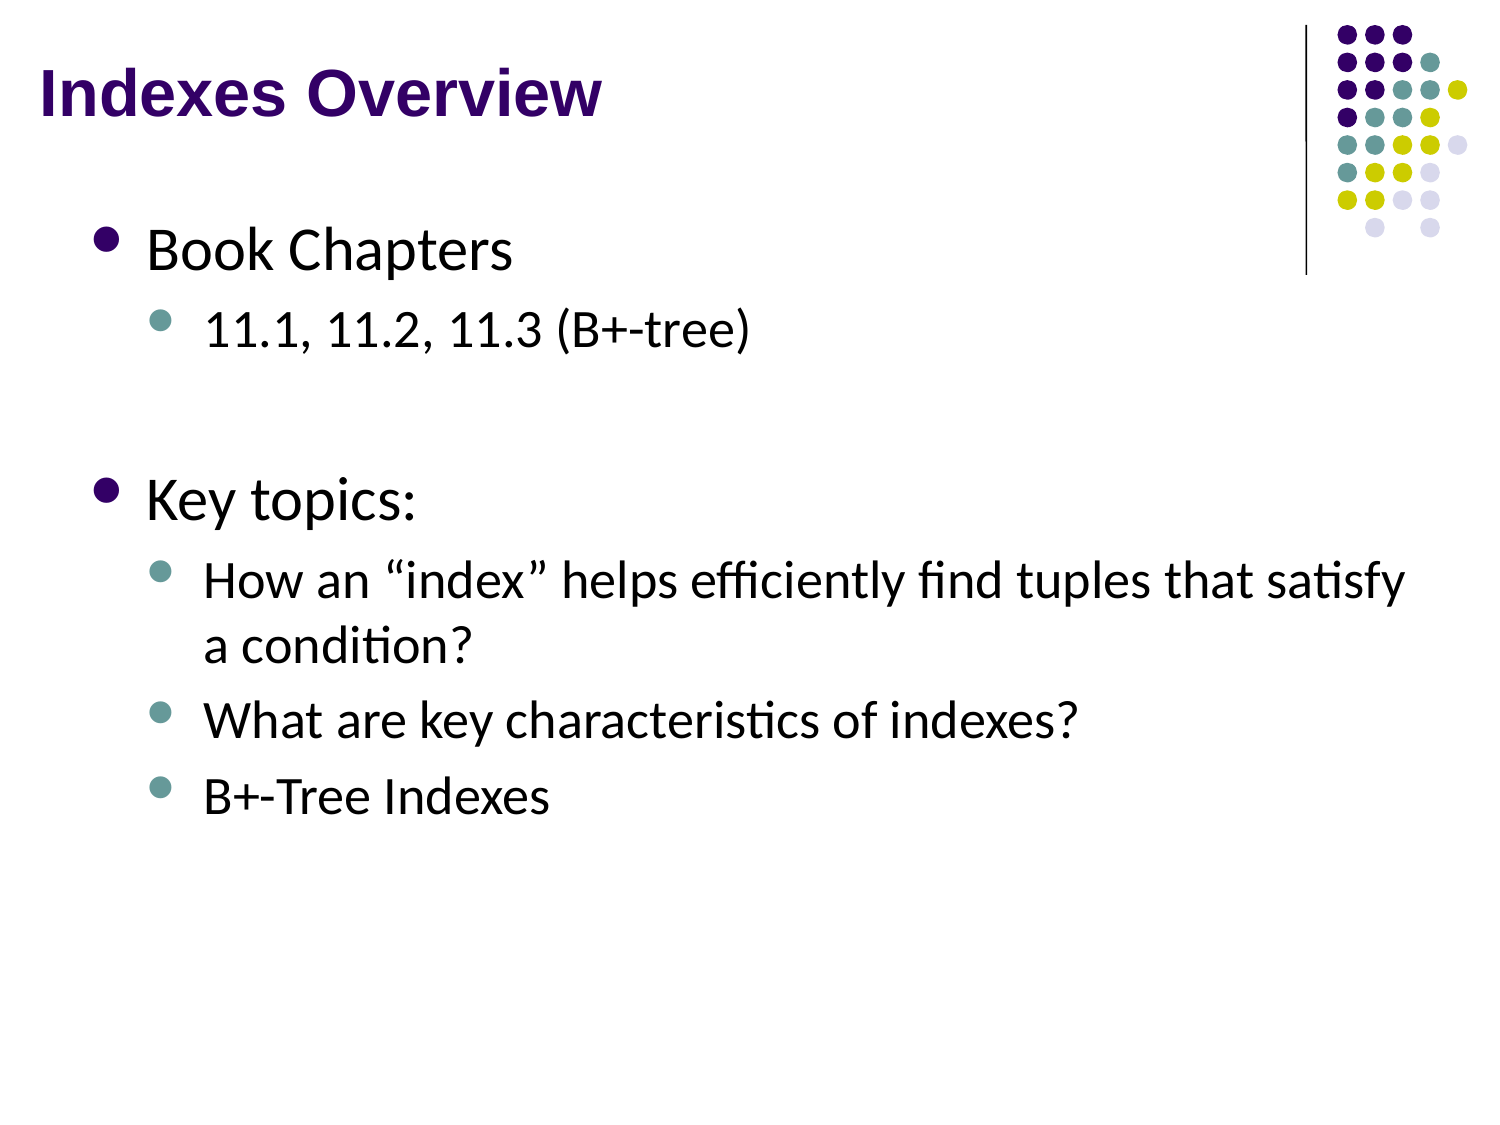

# Indexes Overview
Book Chapters
11.1, 11.2, 11.3 (B+-tree)

Key topics:
How an “index” helps efficiently find tuples that satisfy a condition?
What are key characteristics of indexes?
B+-Tree Indexes